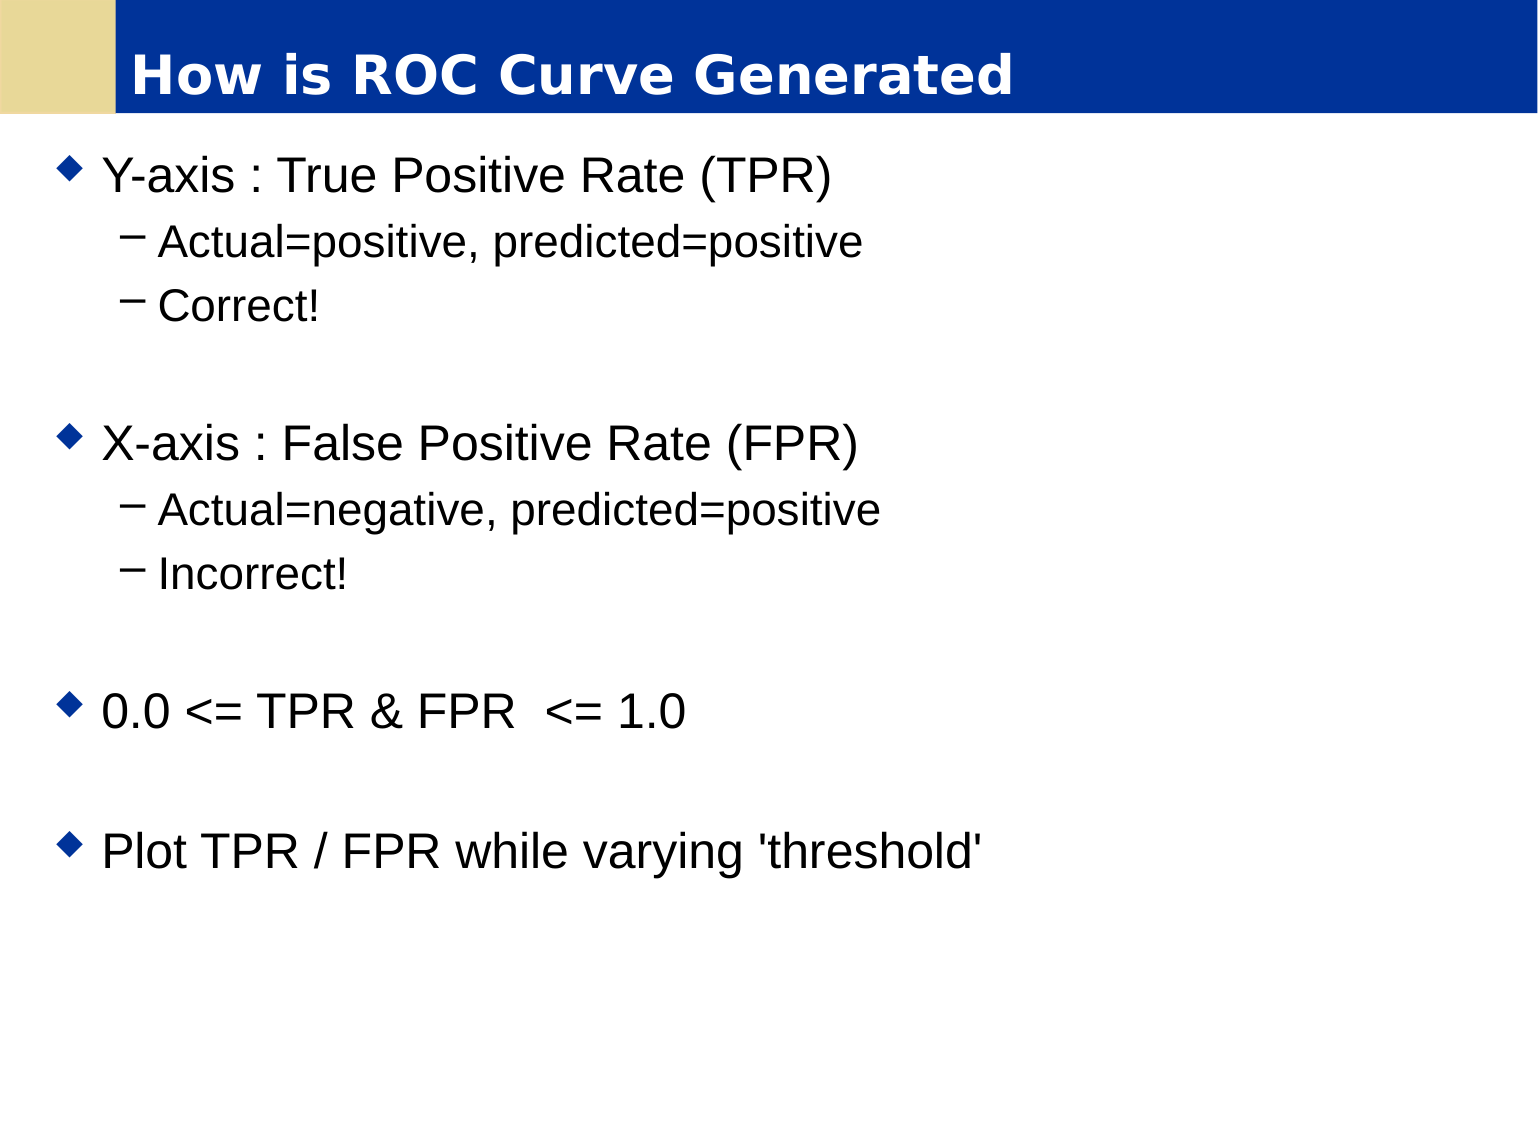

# How is ROC Curve Generated
Y-axis : True Positive Rate (TPR)
Actual=positive, predicted=positive
Correct!

X-axis : False Positive Rate (FPR)
Actual=negative, predicted=positive
Incorrect!

0.0 <= TPR & FPR  <= 1.0

Plot TPR / FPR while varying 'threshold'